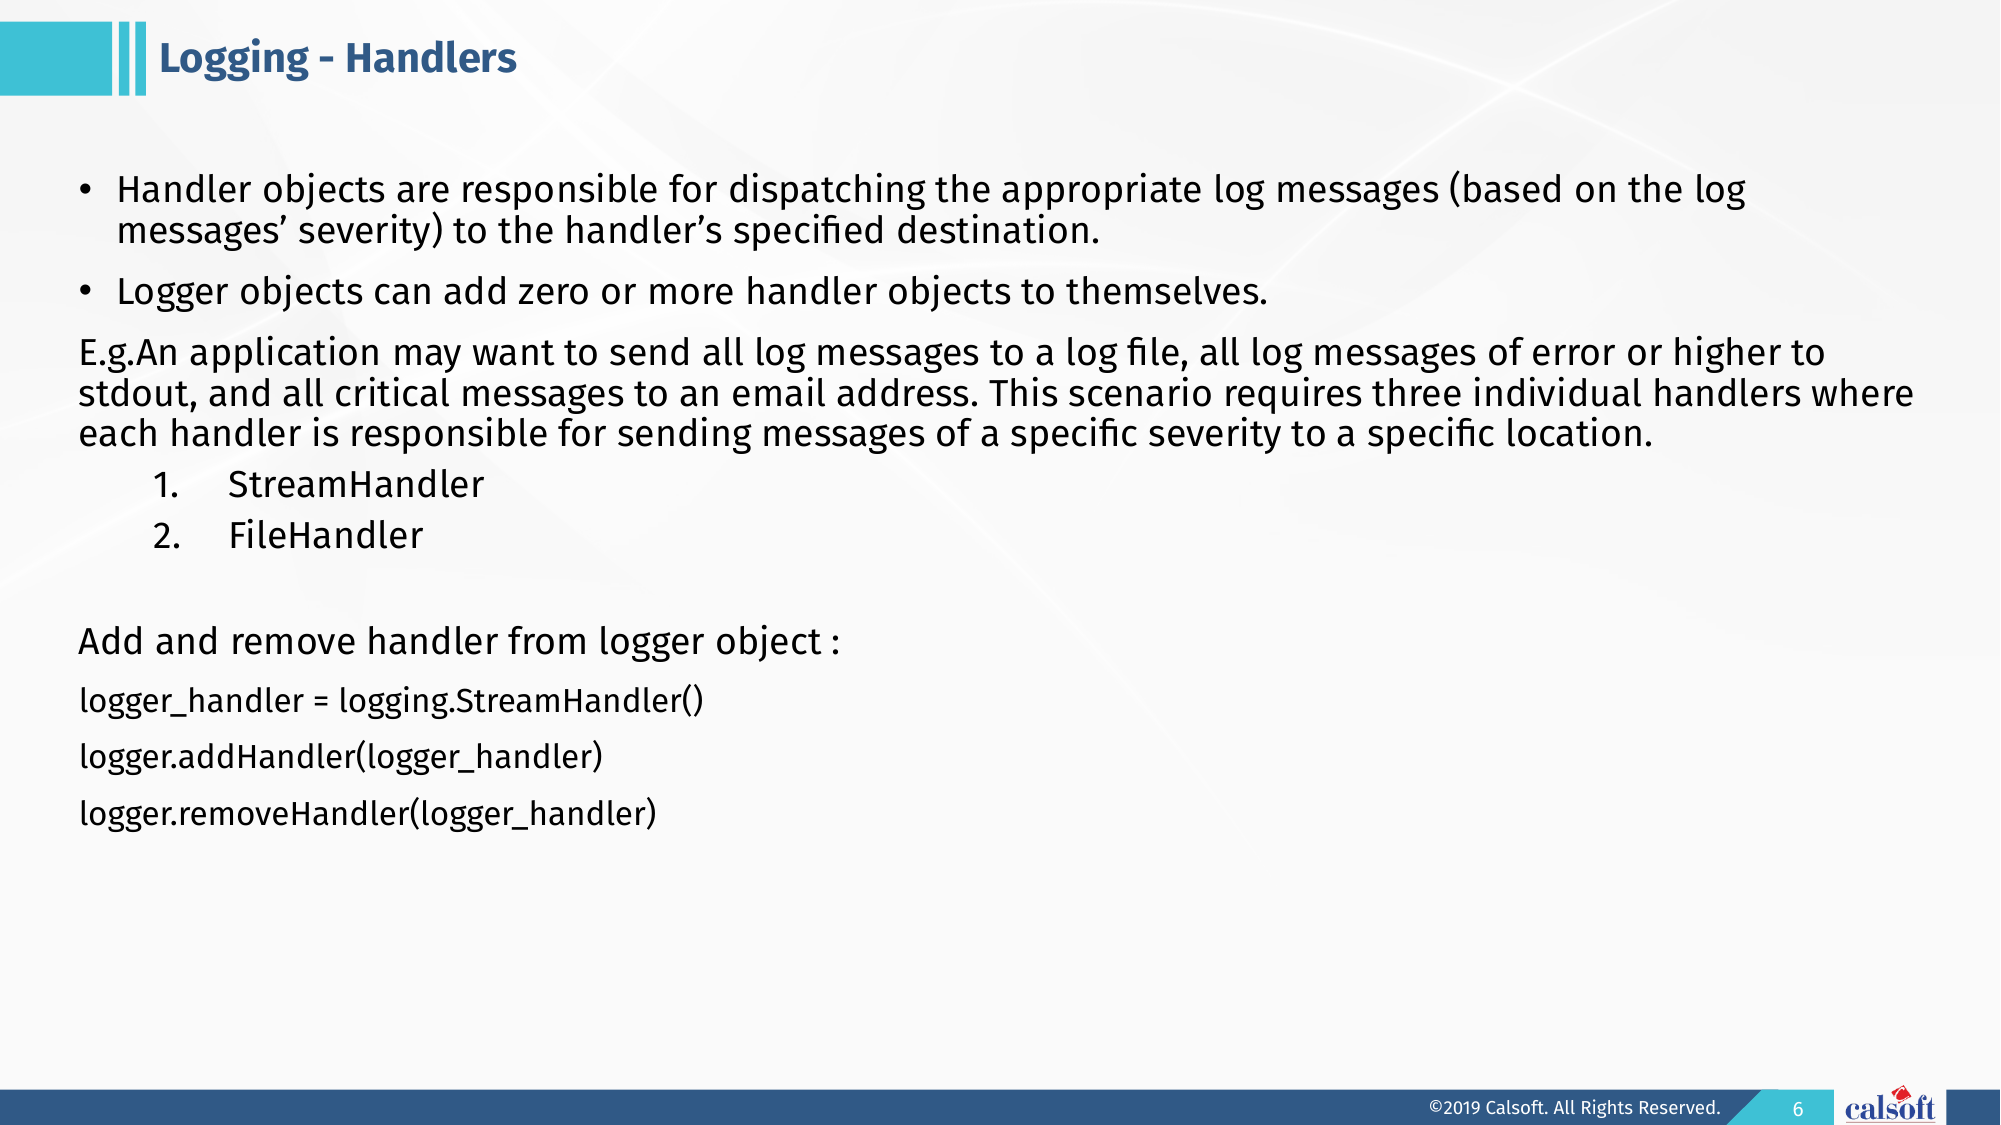

Logging - Handlers
Handler objects are responsible for dispatching the appropriate log messages (based on the log messages’ severity) to the handler’s specified destination.
Logger objects can add zero or more handler objects to themselves.
E.g.An application may want to send all log messages to a log file, all log messages of error or higher to stdout, and all critical messages to an email address. This scenario requires three individual handlers where each handler is responsible for sending messages of a specific severity to a specific location.
StreamHandler
FileHandler

Add and remove handler from logger object :
logger_handler = logging.StreamHandler()
logger.addHandler(logger_handler)
logger.removeHandler(logger_handler)
6